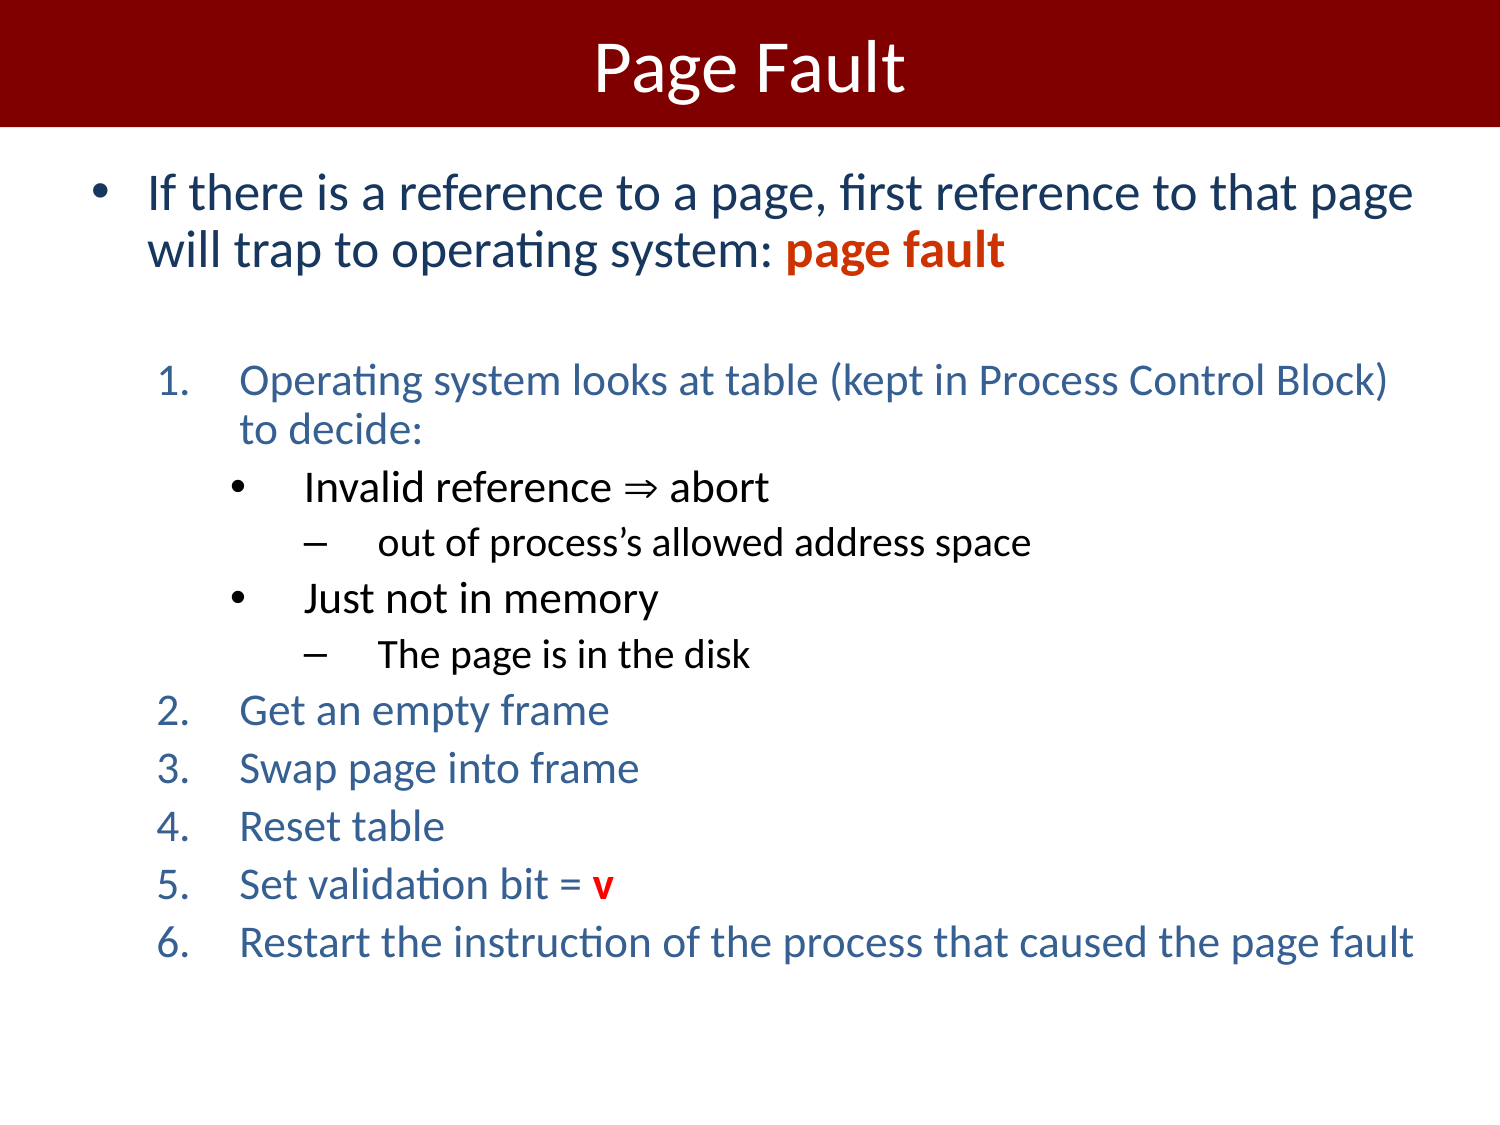

# Page Fault
If there is a reference to a page, first reference to that page will trap to operating system: page fault

Operating system looks at table (kept in Process Control Block) to decide:
Invalid reference ⇒ abort
out of process’s allowed address space
Just not in memory
The page is in the disk
Get an empty frame
Swap page into frame
Reset table
Set validation bit = v
Restart the instruction of the process that caused the page fault